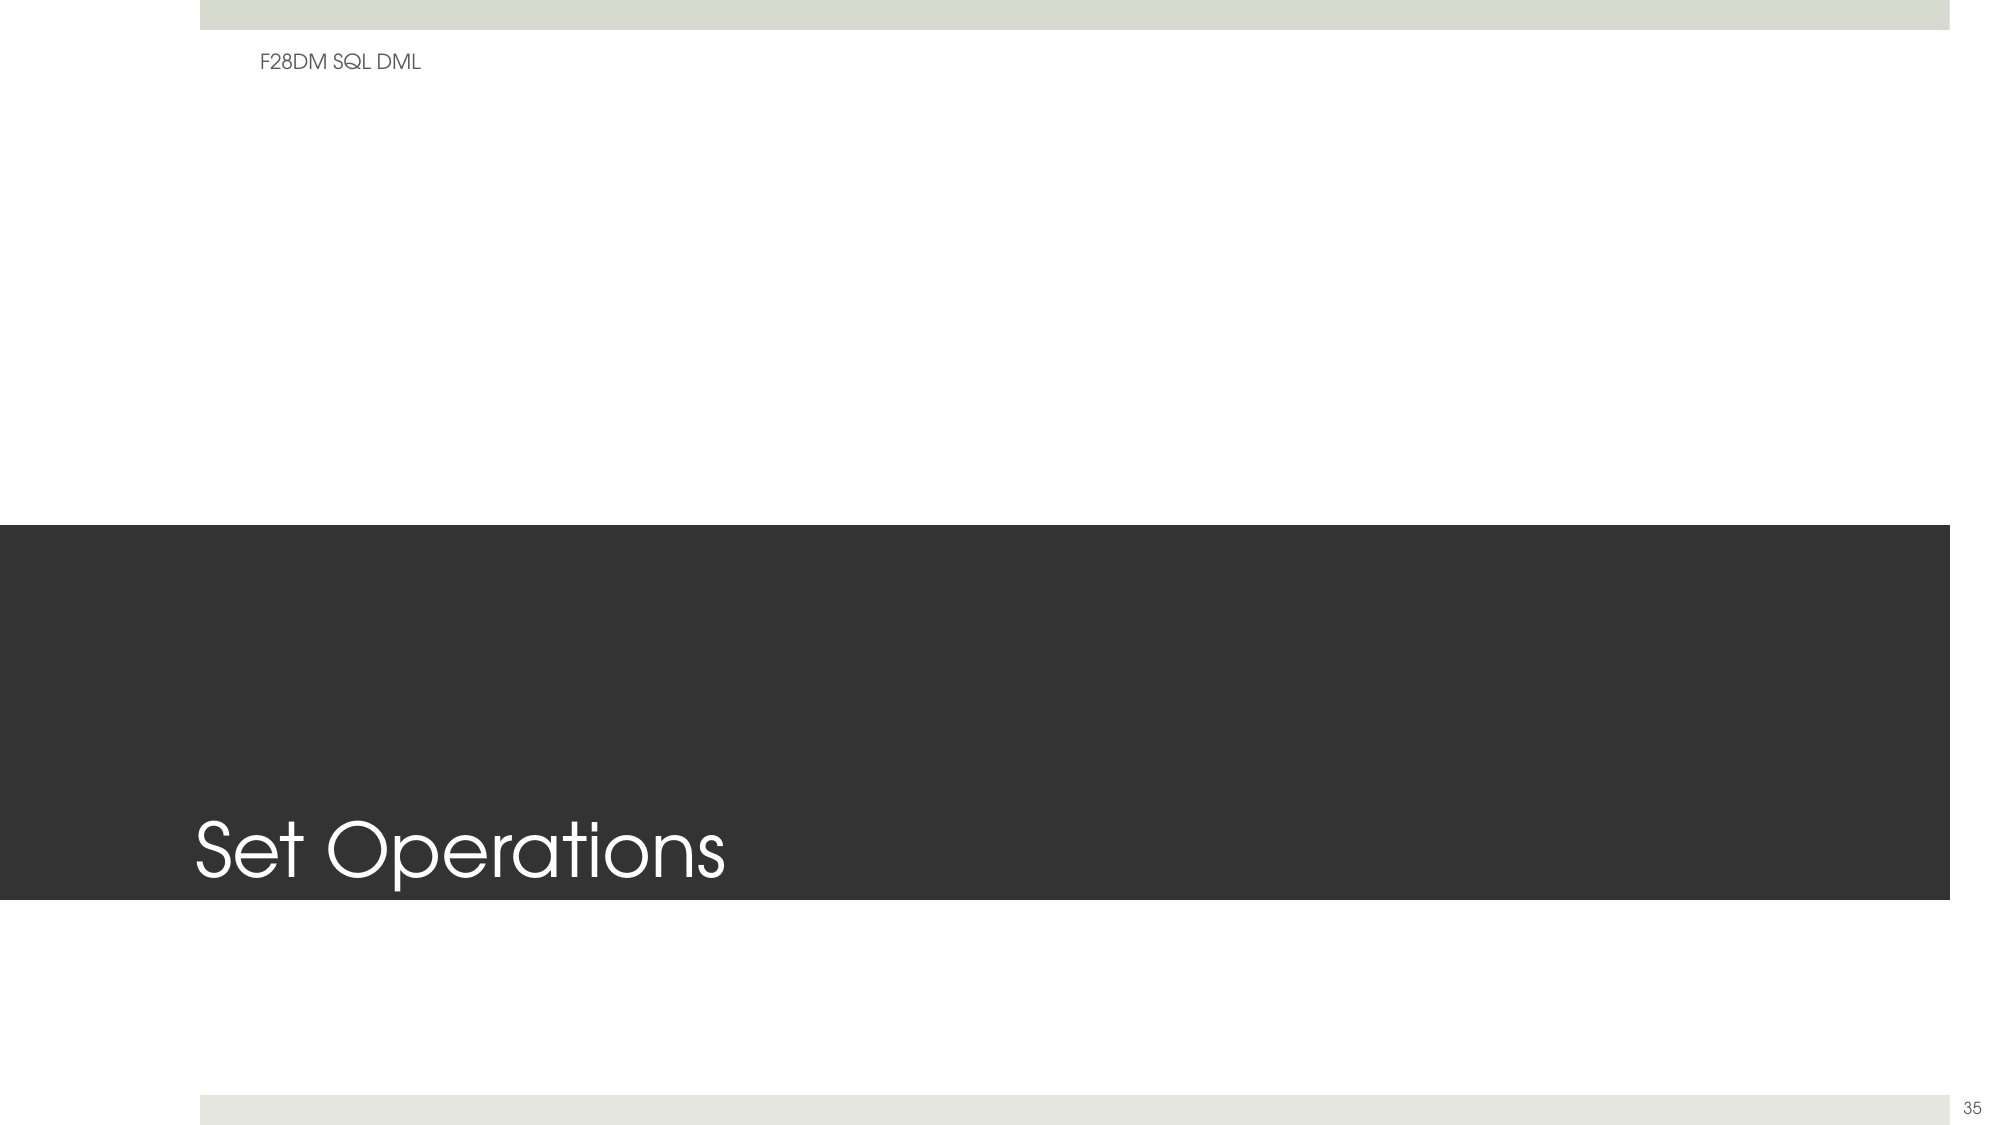

F28DM SQL DML

# Set Operations

35